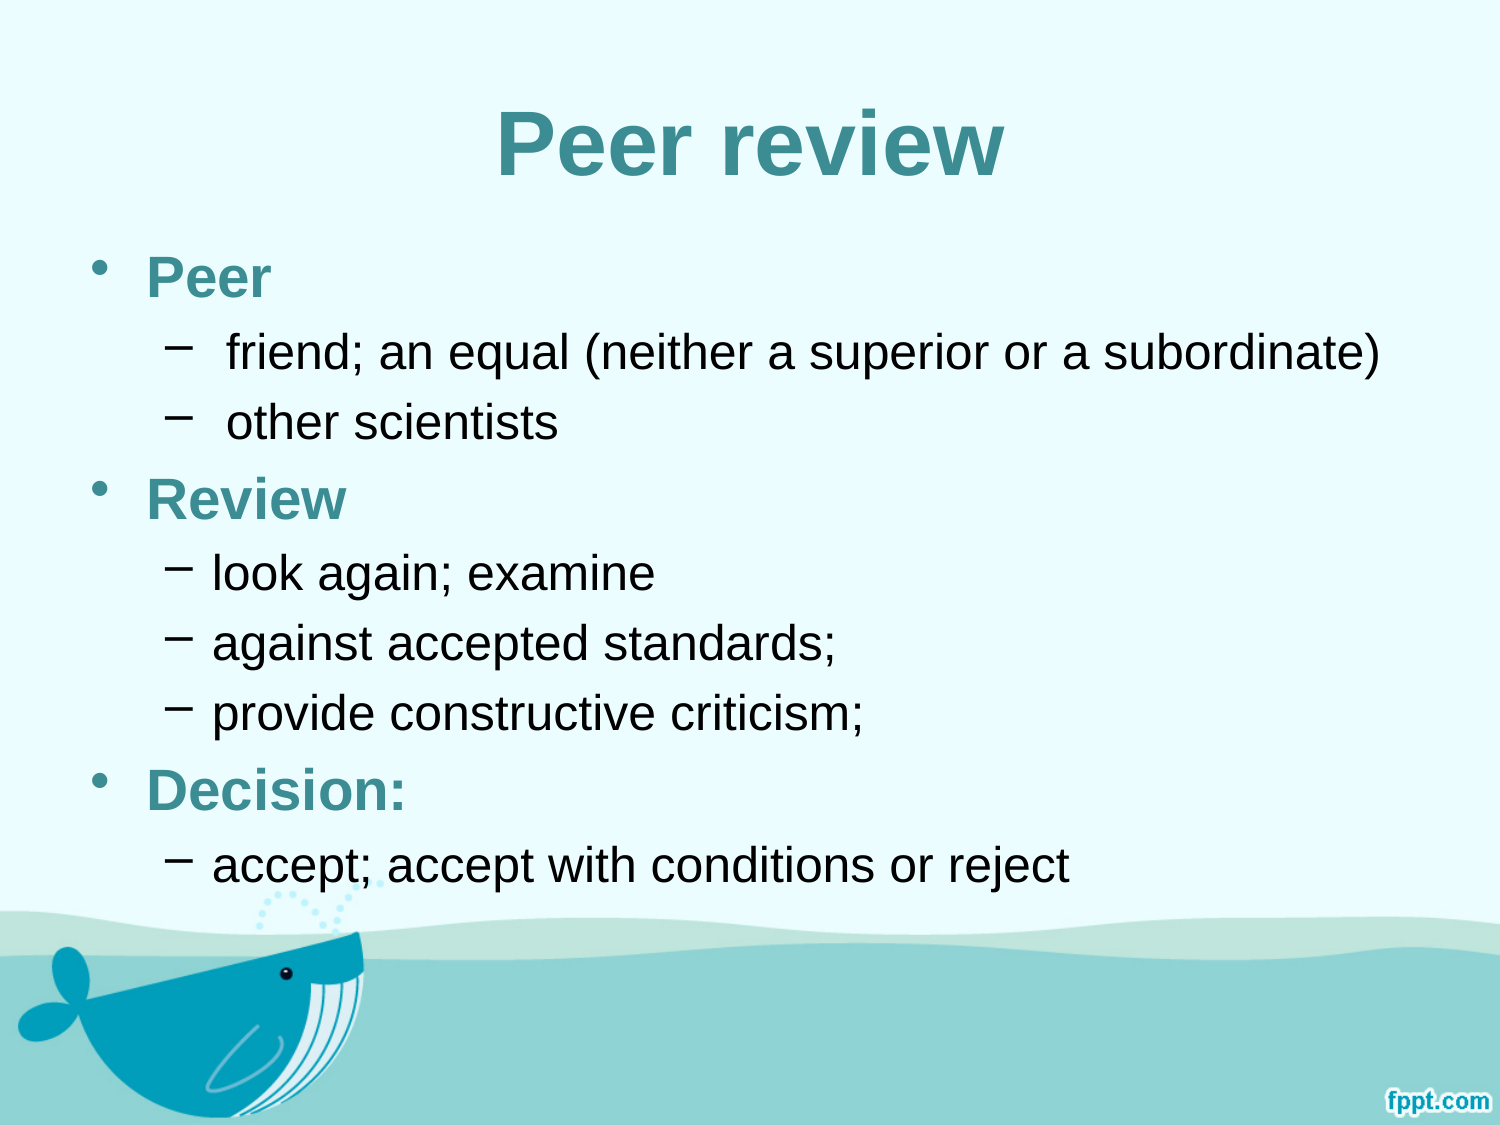

# Peer review
Peer
 friend; an equal (neither a superior or a subordinate)
 other scientists
Review
look again; examine
against accepted standards;
provide constructive criticism;
Decision:
accept; accept with conditions or reject